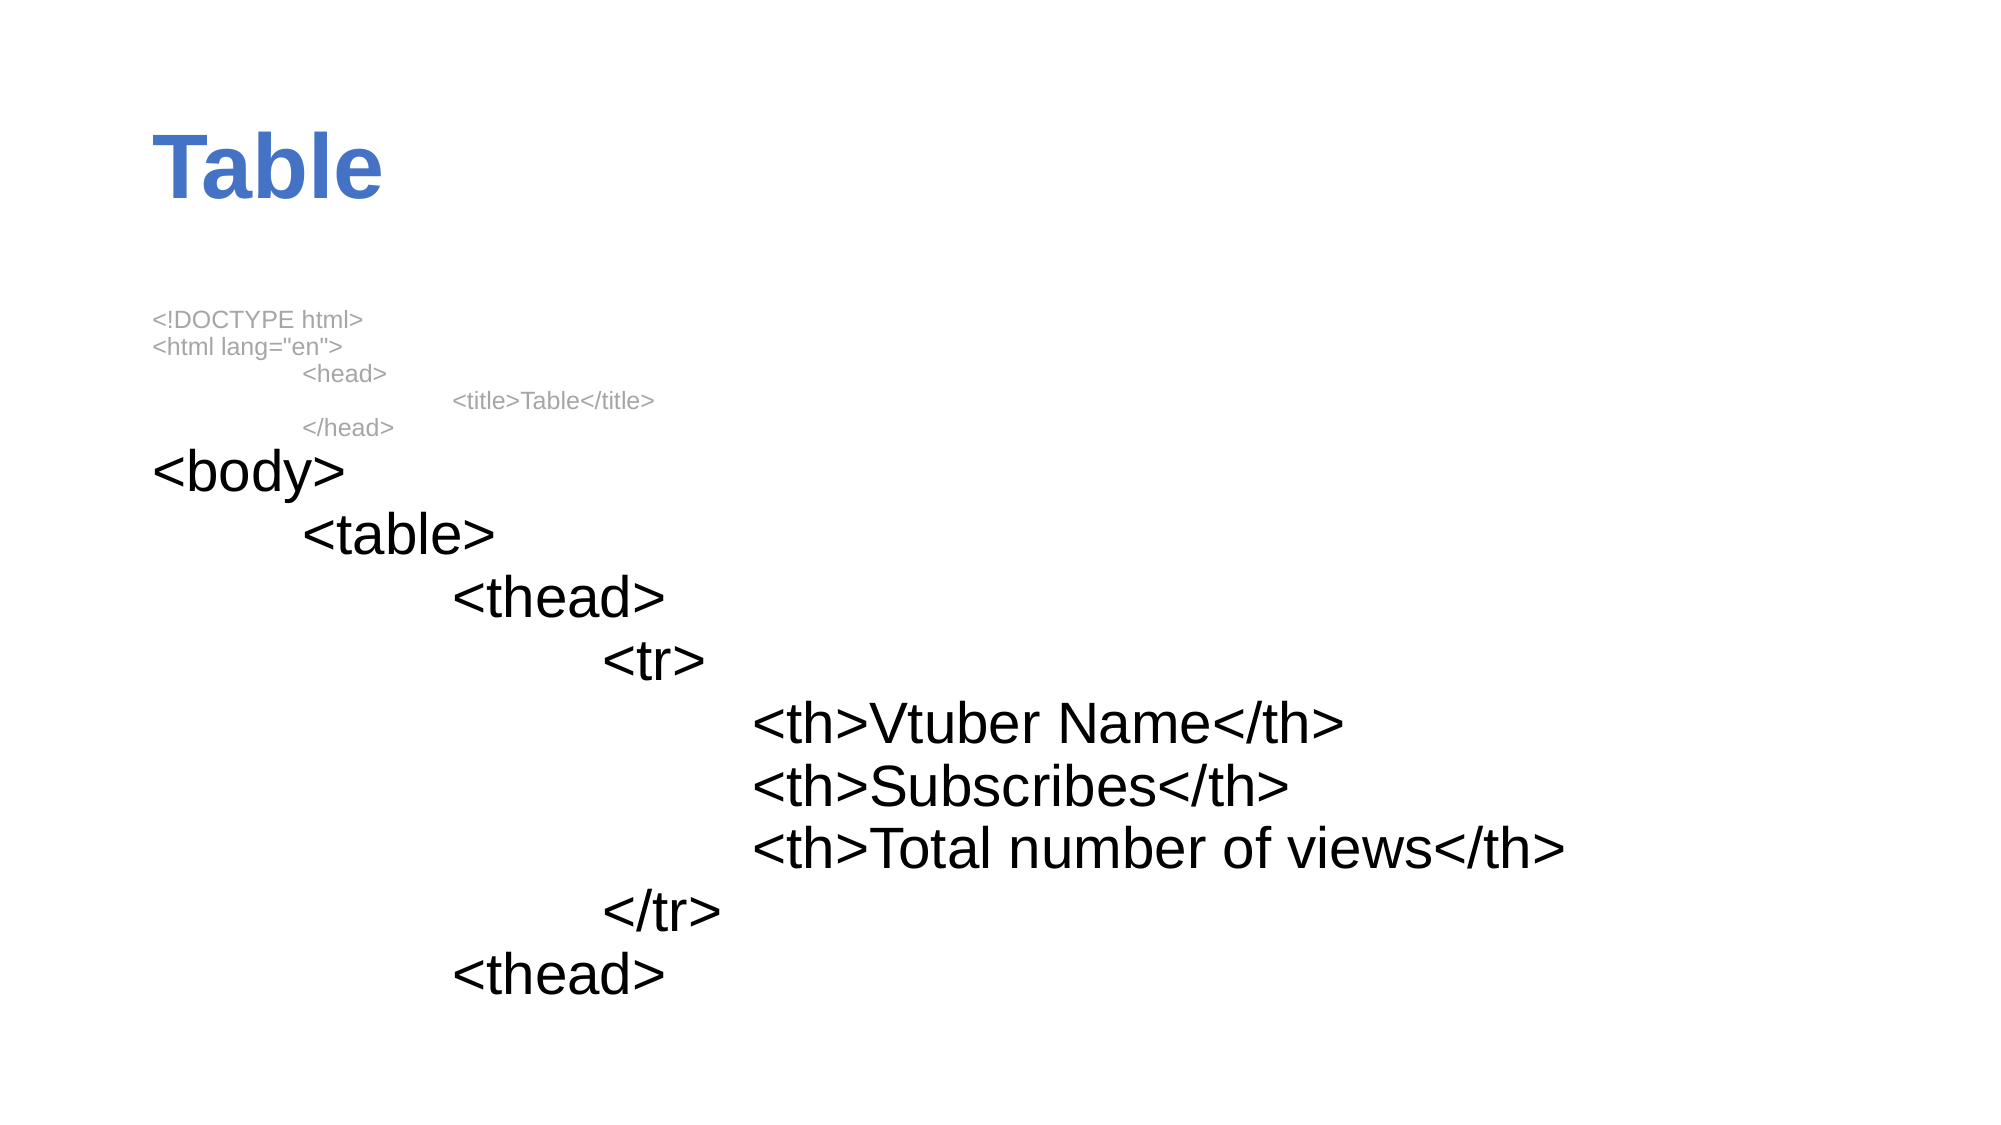

# Table
<!DOCTYPE html>
<html lang="en">
	<head>
		<title>Table</title>
	</head>
<body>
	<table>
		<thead>
			<tr>
				<th>Vtuber Name</th>
				<th>Subscribes</th>
				<th>Total number of views</th>
			</tr>
		<thead>